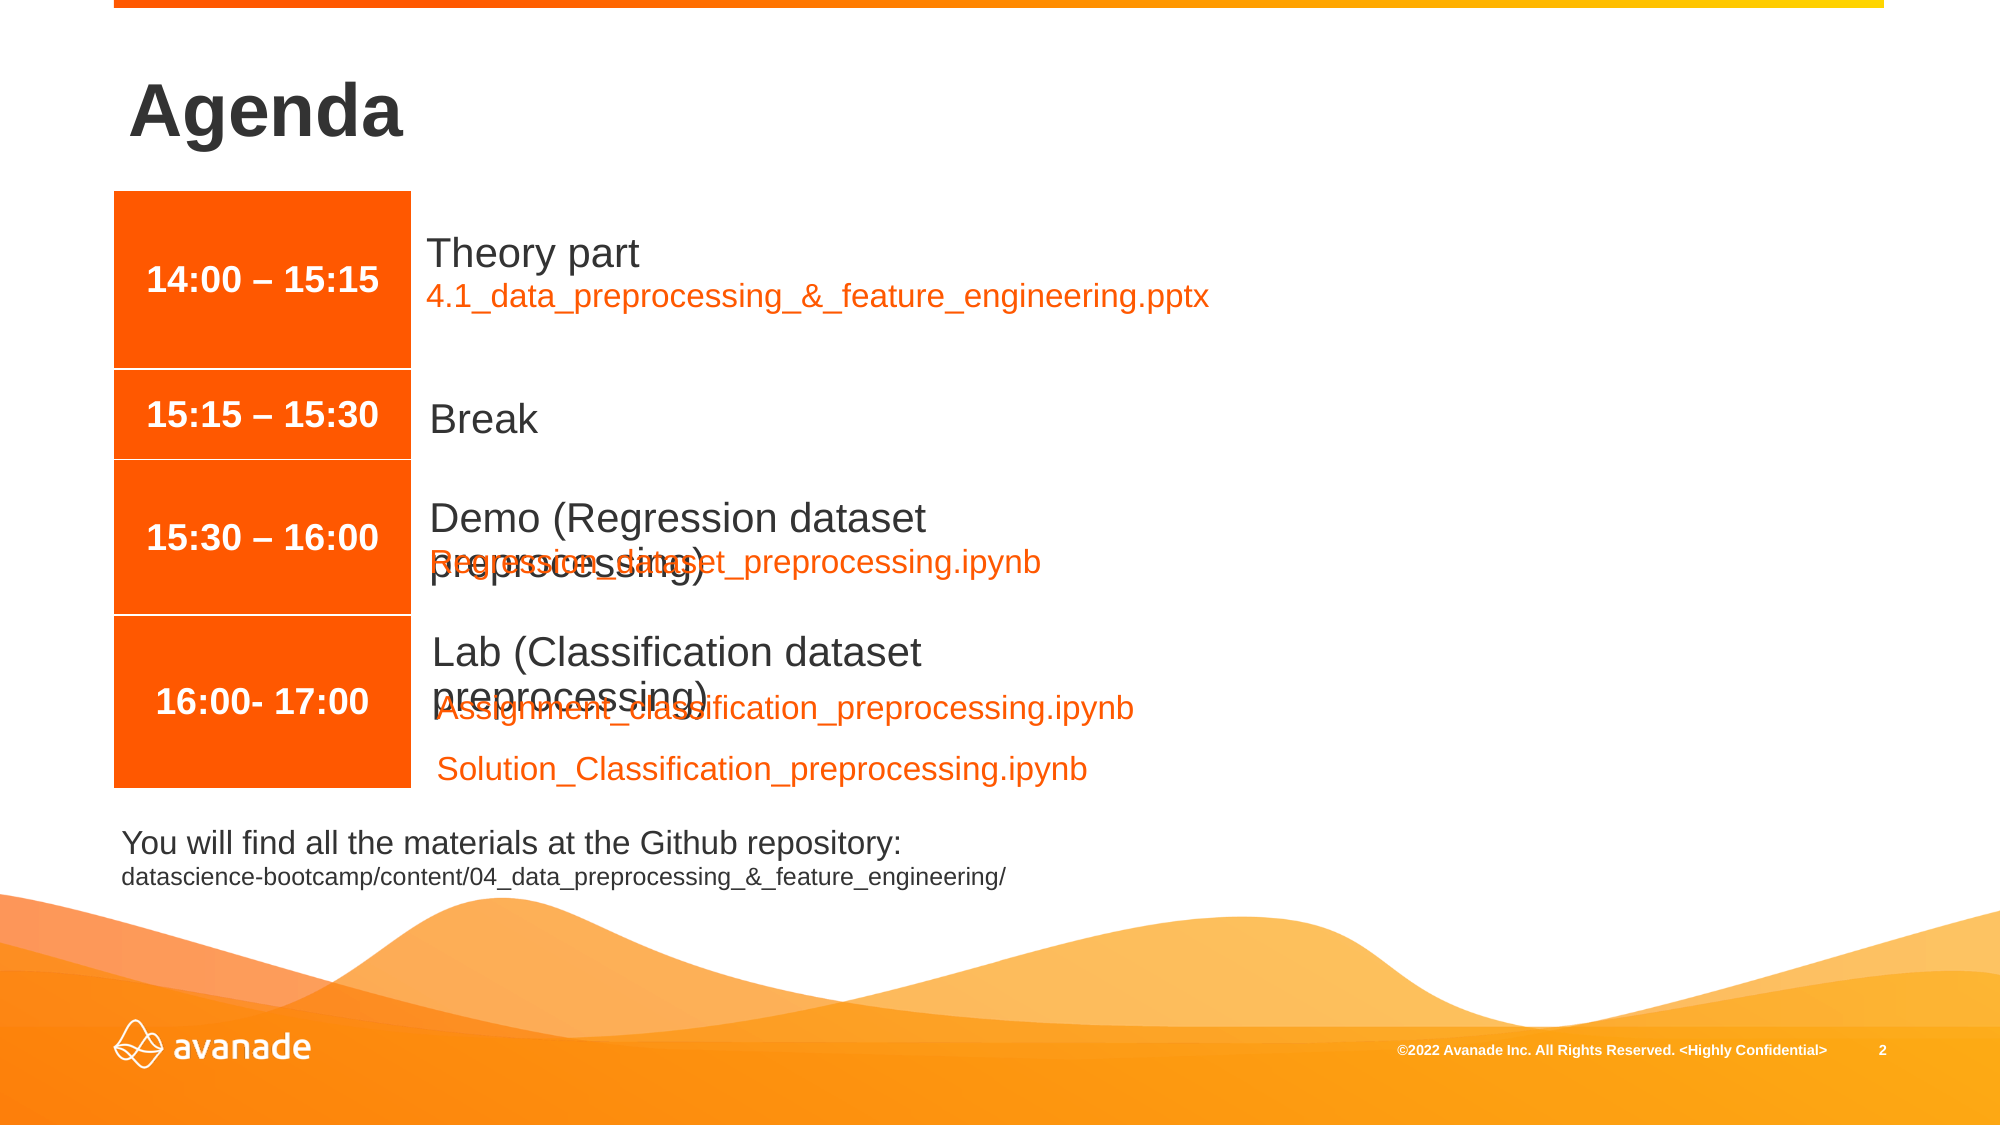

# Agenda
| 14:00 – 15:15 |
| --- |
| 15:15 – 15:30 |
| 15:30 – 16:00 |
| 16:00- 17:00 |
Theory part
4.1_data_preprocessing_&_feature_engineering.pptx
Break
Demo (Regression dataset preprocessing)
Regression_dataset_preprocessing.ipynb
Lab (Classification dataset preprocessing)
Assignment_classification_preprocessing.ipynb
Solution_Classification_preprocessing.ipynb
You will find all the materials at the Github repository:
datascience-bootcamp/content/04_data_preprocessing_&_feature_engineering/